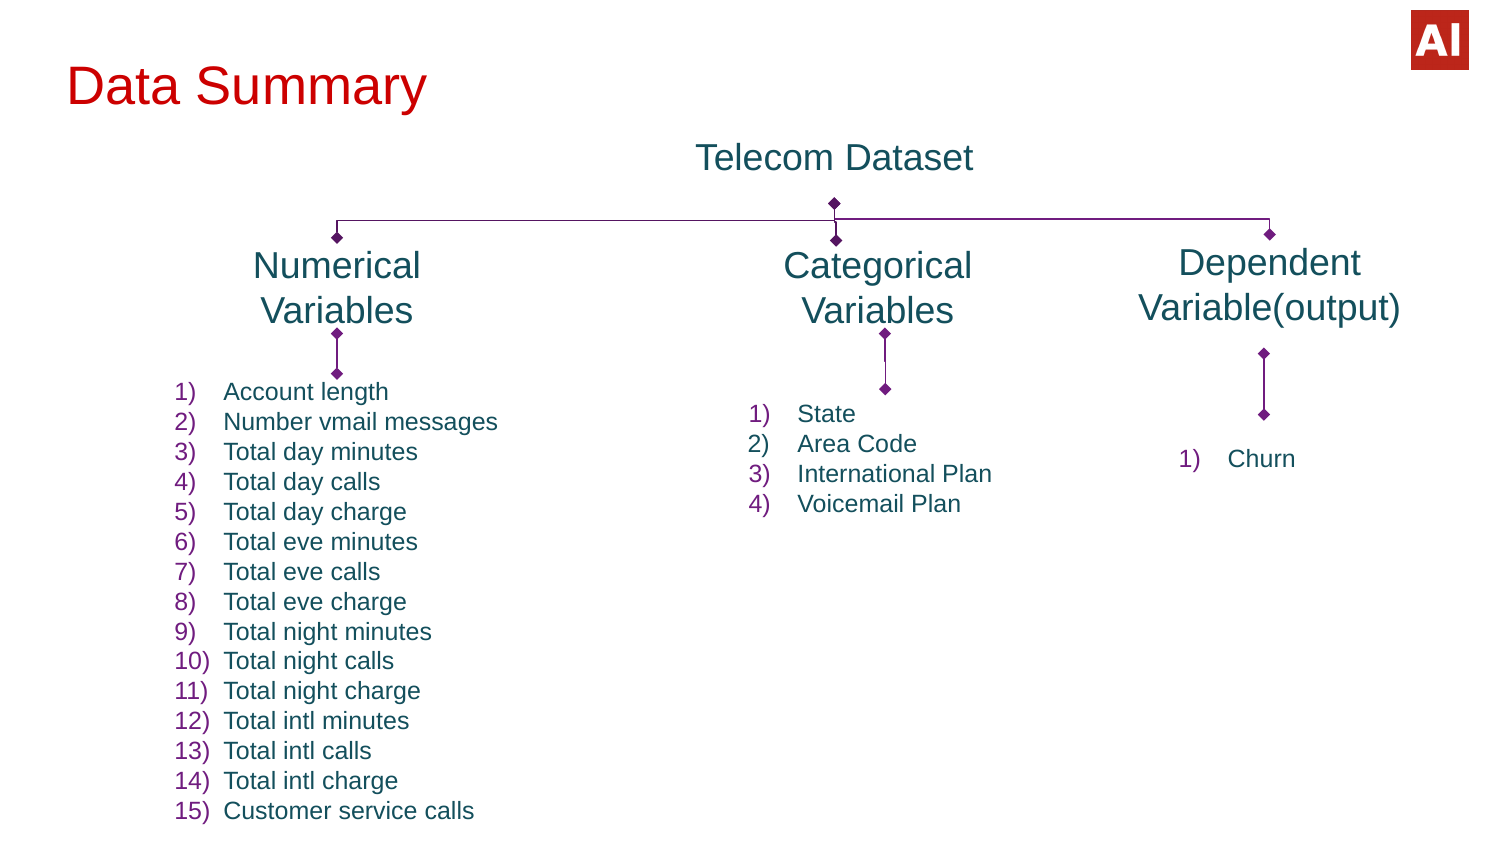

# Data Summary
Telecom Dataset
Dependent Variable(output)
Numerical Variables
Categorical Variables
Account length
Number vmail messages
Total day minutes
Total day calls
Total day charge
Total eve minutes
Total eve calls
Total eve charge
Total night minutes
Total night calls
Total night charge
Total intl minutes
Total intl calls
Total intl charge
Customer service calls
State
Area Code
International Plan
Voicemail Plan
Churn